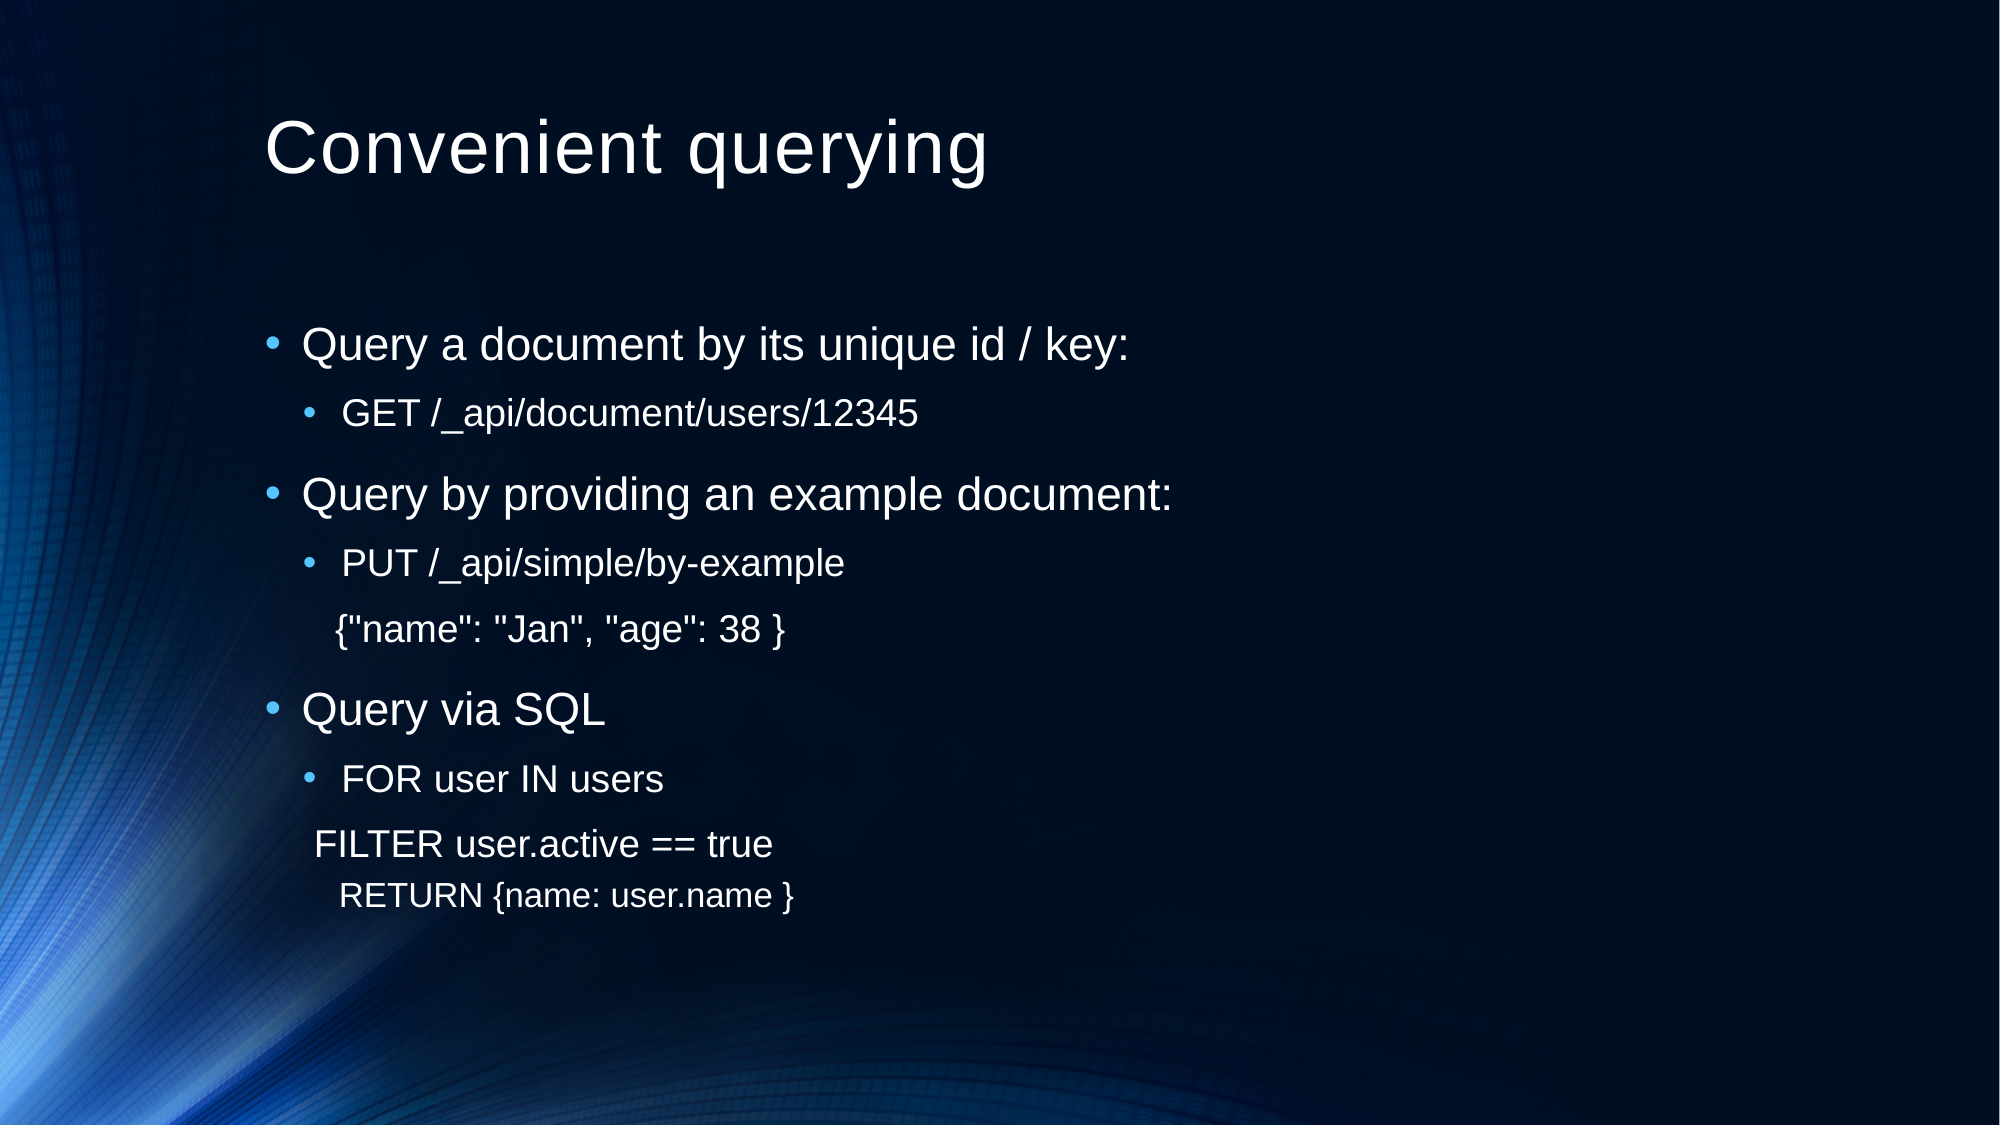

# Convenient querying
Query a document by its unique id / key:
GET /_api/document/users/12345
Query by providing an example document:
PUT /_api/simple/by-example
   {"name": "Jan", "age": 38 }
Query via SQL
FOR user IN users
	 FILTER user.active == true
	RETURN {name: user.name }